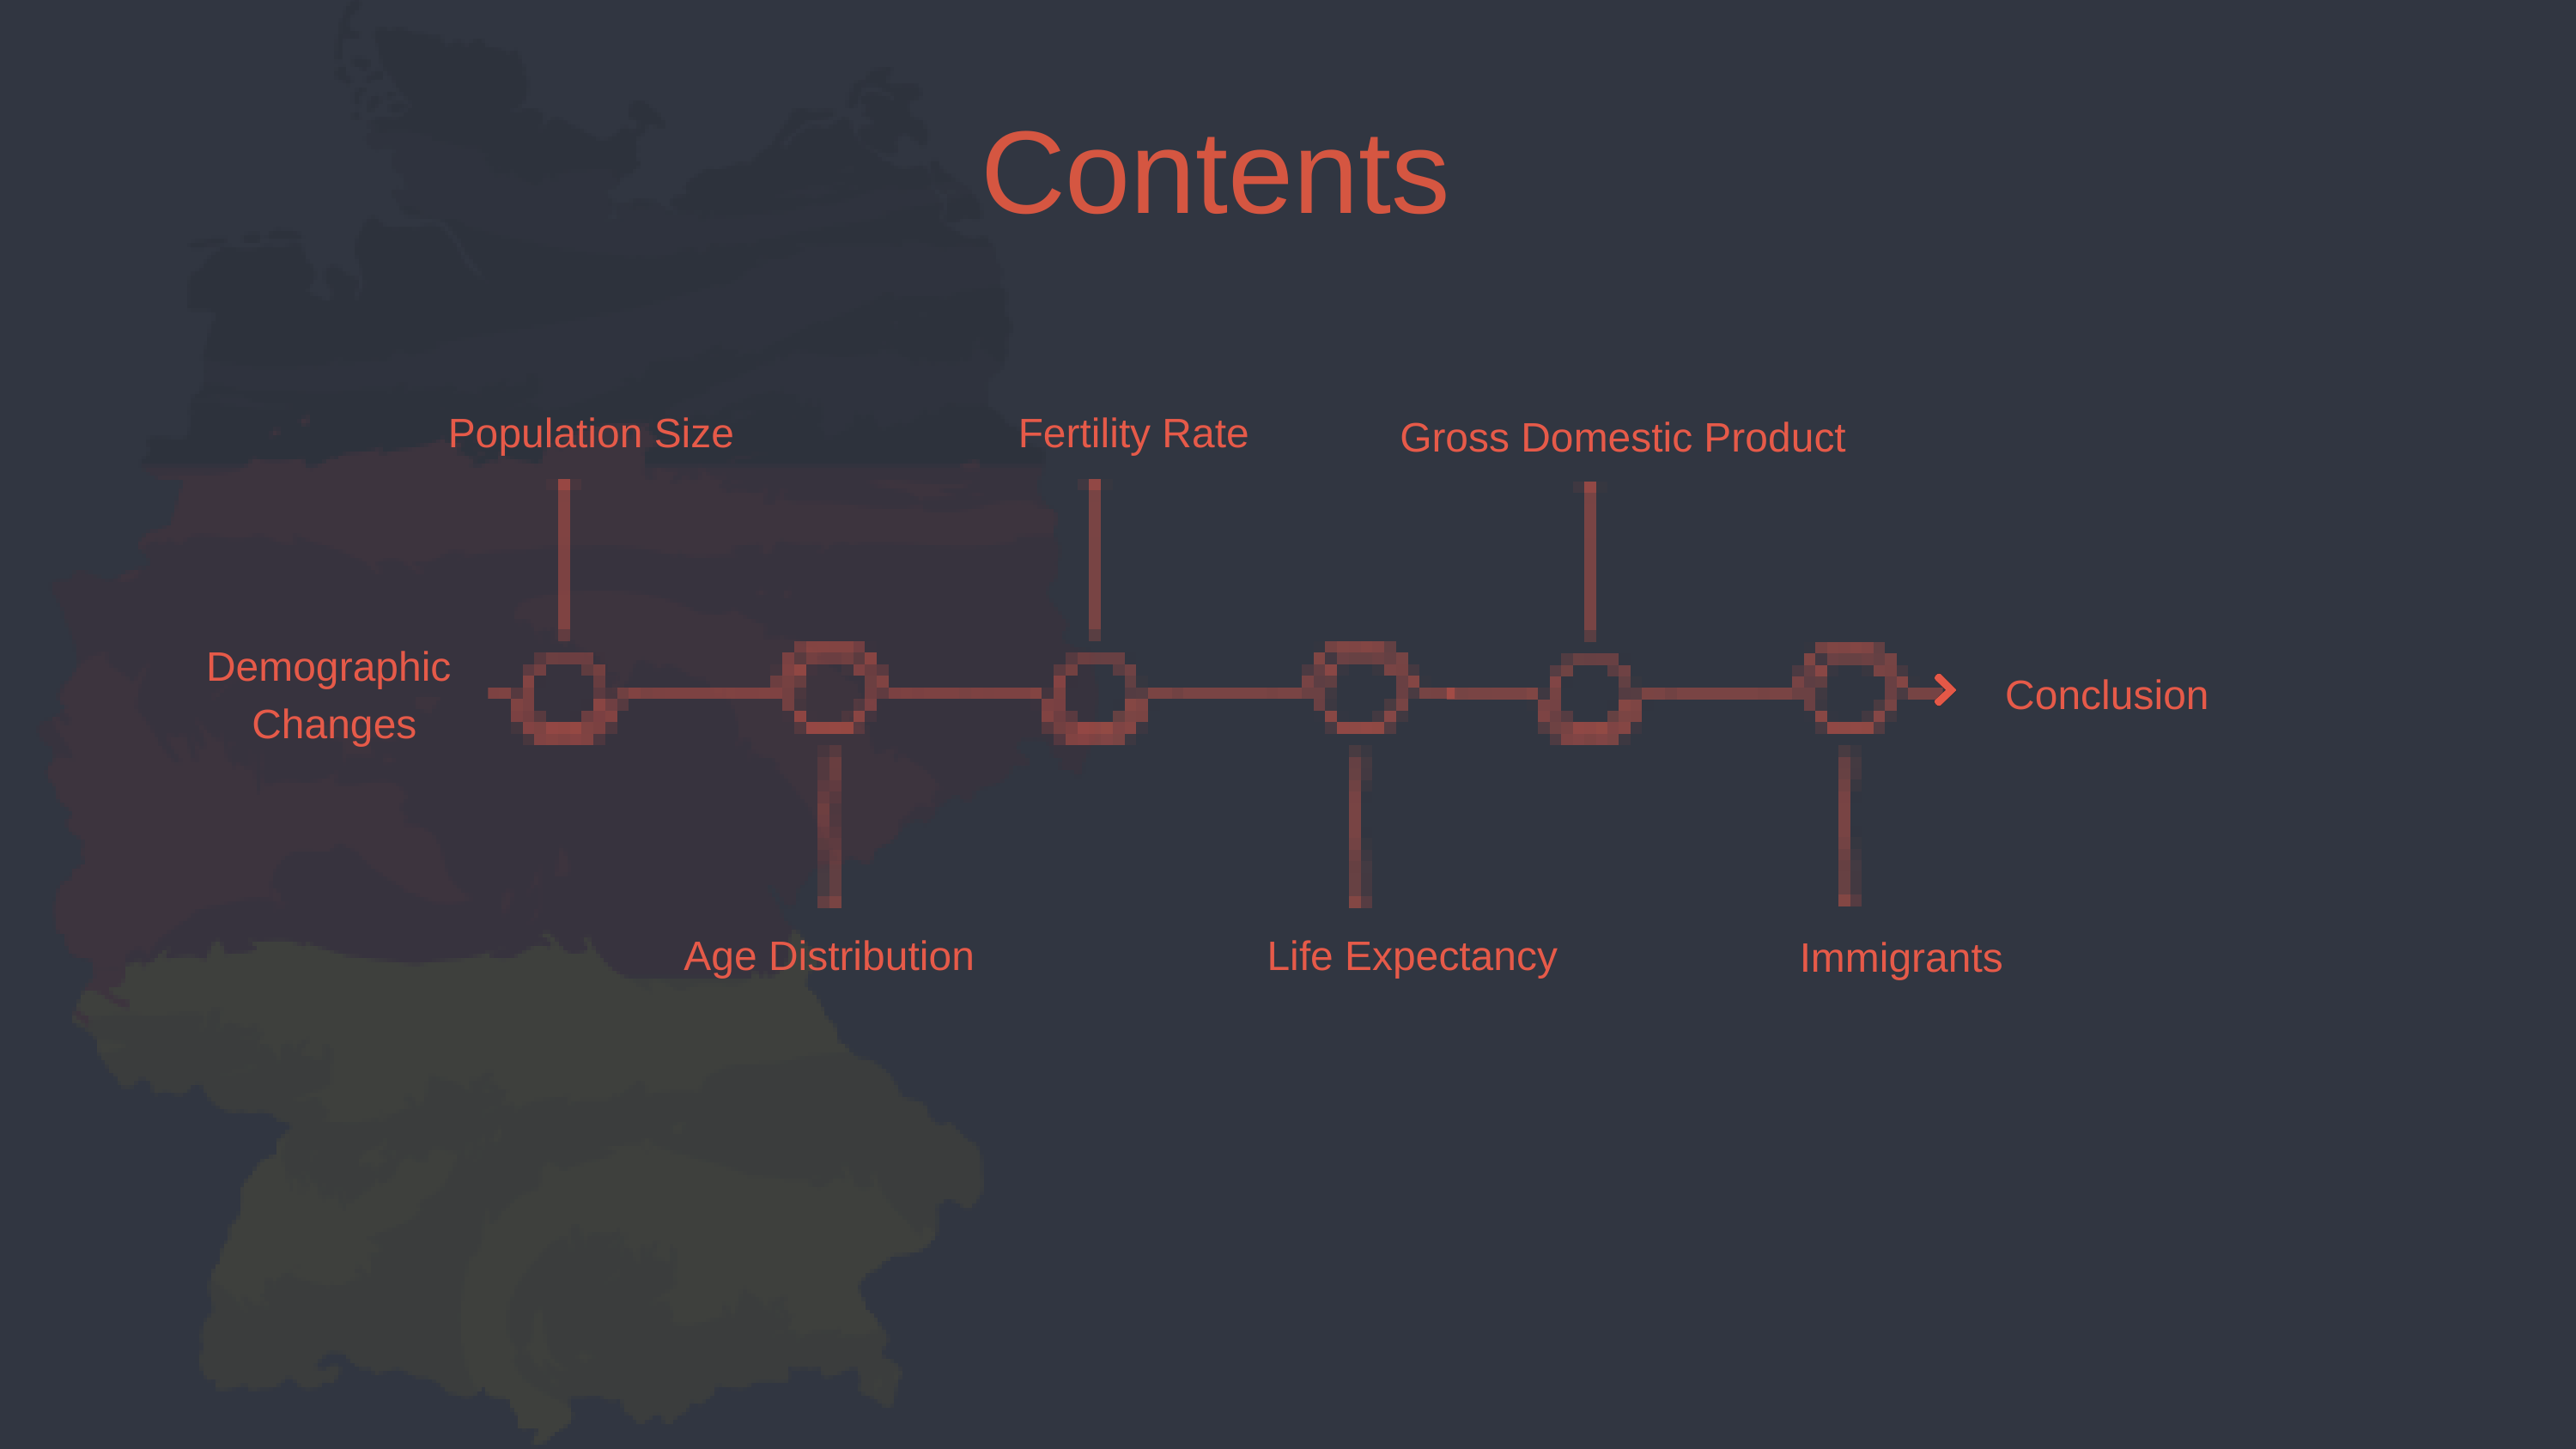

Contents
Population Size
Fertility Rate
Gross Domestic Product

Demographic
Changes
Conclusion

Age Distribution
Life Expectancy
Immigrants